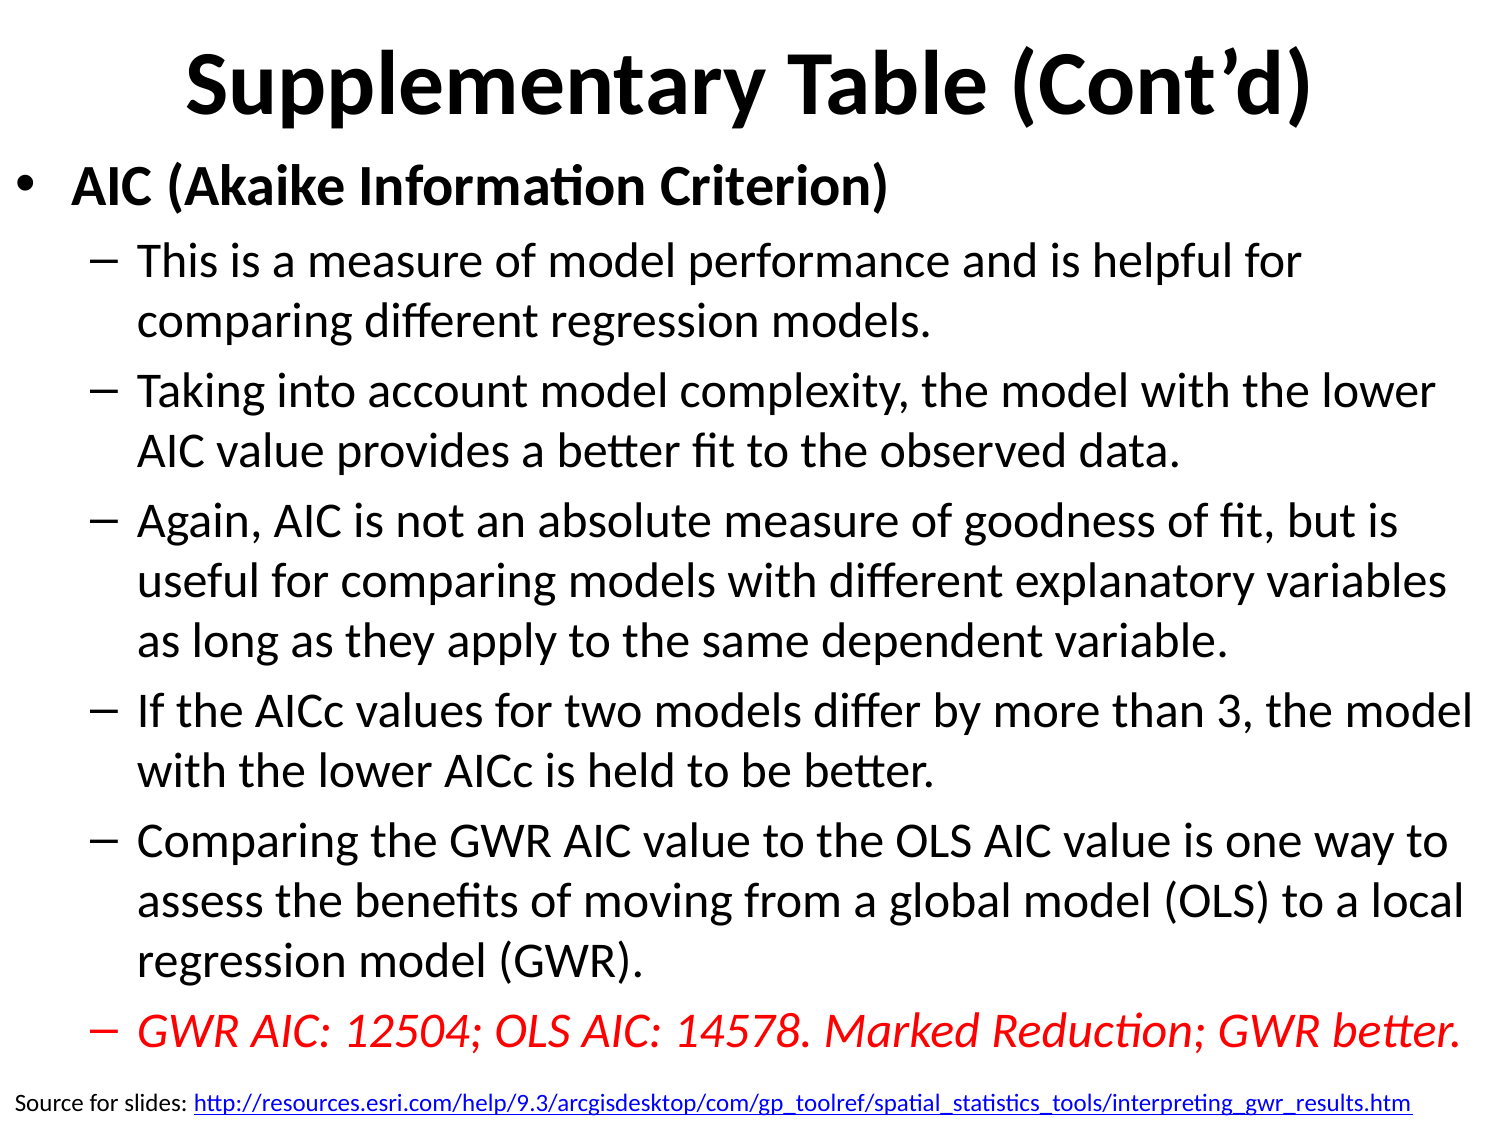

# Supplementary Table (Cont’d)
AIC (Akaike Information Criterion)
This is a measure of model performance and is helpful for comparing different regression models.
Taking into account model complexity, the model with the lower AIC value provides a better fit to the observed data.
Again, AIC is not an absolute measure of goodness of fit, but is useful for comparing models with different explanatory variables as long as they apply to the same dependent variable.
If the AICc values for two models differ by more than 3, the model with the lower AICc is held to be better.
Comparing the GWR AIC value to the OLS AIC value is one way to assess the benefits of moving from a global model (OLS) to a local regression model (GWR).
GWR AIC: 12504; OLS AIC: 14578. Marked Reduction; GWR better.
Source for slides: http://resources.esri.com/help/9.3/arcgisdesktop/com/gp_toolref/spatial_statistics_tools/interpreting_gwr_results.htm